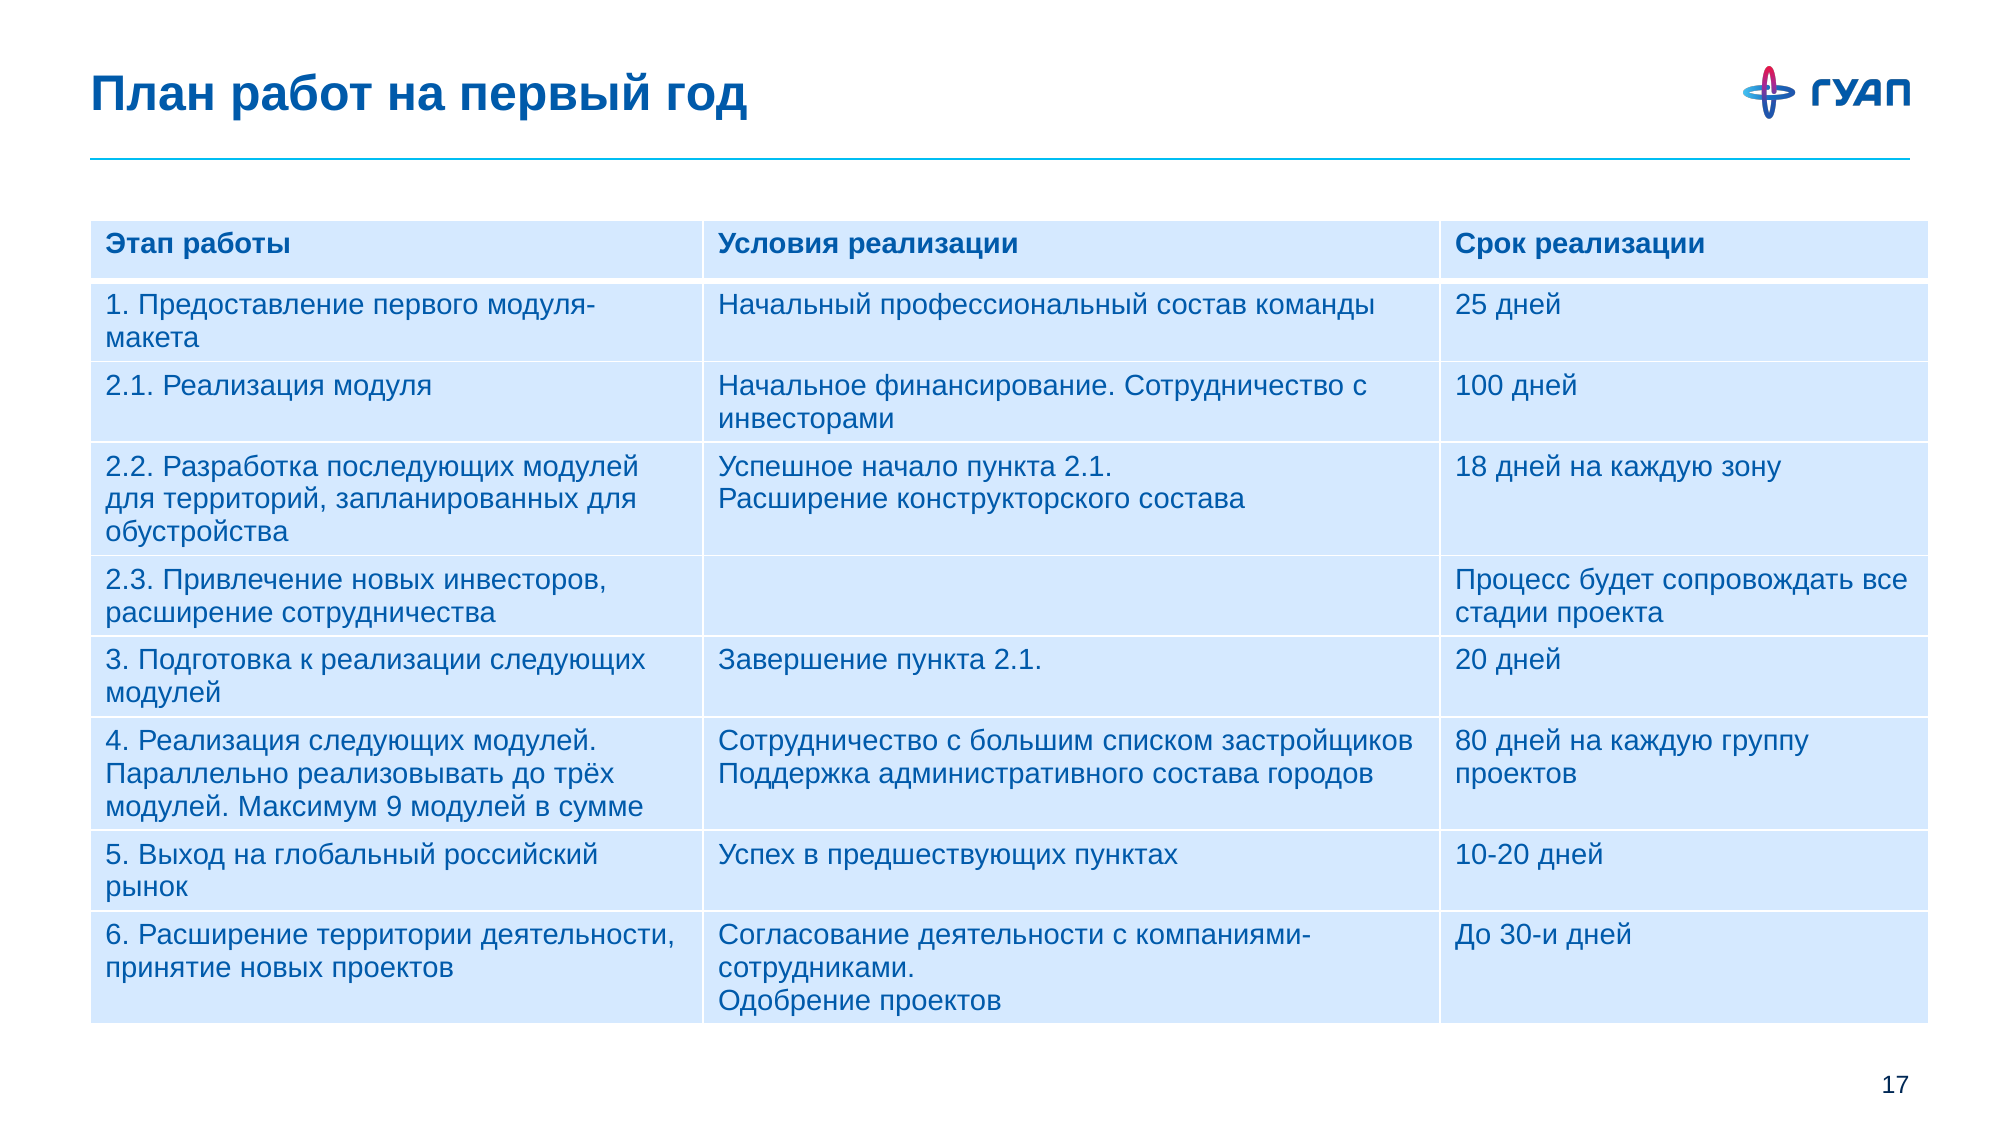

# План работ на первый год
| Этап работы | Условия реализации | Срок реализации |
| --- | --- | --- |
| 1. Предоставление первого модуля-макета | Начальный профессиональный состав команды | 25 дней |
| 2.1. Реализация модуля | Начальное финансирование. Сотрудничество с инвесторами | 100 дней |
| 2.2. Разработка последующих модулей для территорий, запланированных для обустройства | Успешное начало пункта 2.1. Расширение конструкторского состава | 18 дней на каждую зону |
| 2.3. Привлечение новых инвесторов, расширение сотрудничества |  | Процесс будет сопровождать все стадии проекта |
| 3. Подготовка к реализации следующих модулей | Завершение пункта 2.1. | 20 дней |
| 4. Реализация следующих модулей. Параллельно реализовывать до трёх модулей. Максимум 9 модулей в сумме | Сотрудничество с большим списком застройщиков Поддержка административного состава городов | 80 дней на каждую группу проектов |
| 5. Выход на глобальный российский рынок | Успех в предшествующих пунктах | 10-20 дней |
| 6. Расширение территории деятельности, принятие новых проектов | Согласование деятельности с компаниями-сотрудниками. Одобрение проектов | До 30-и дней |